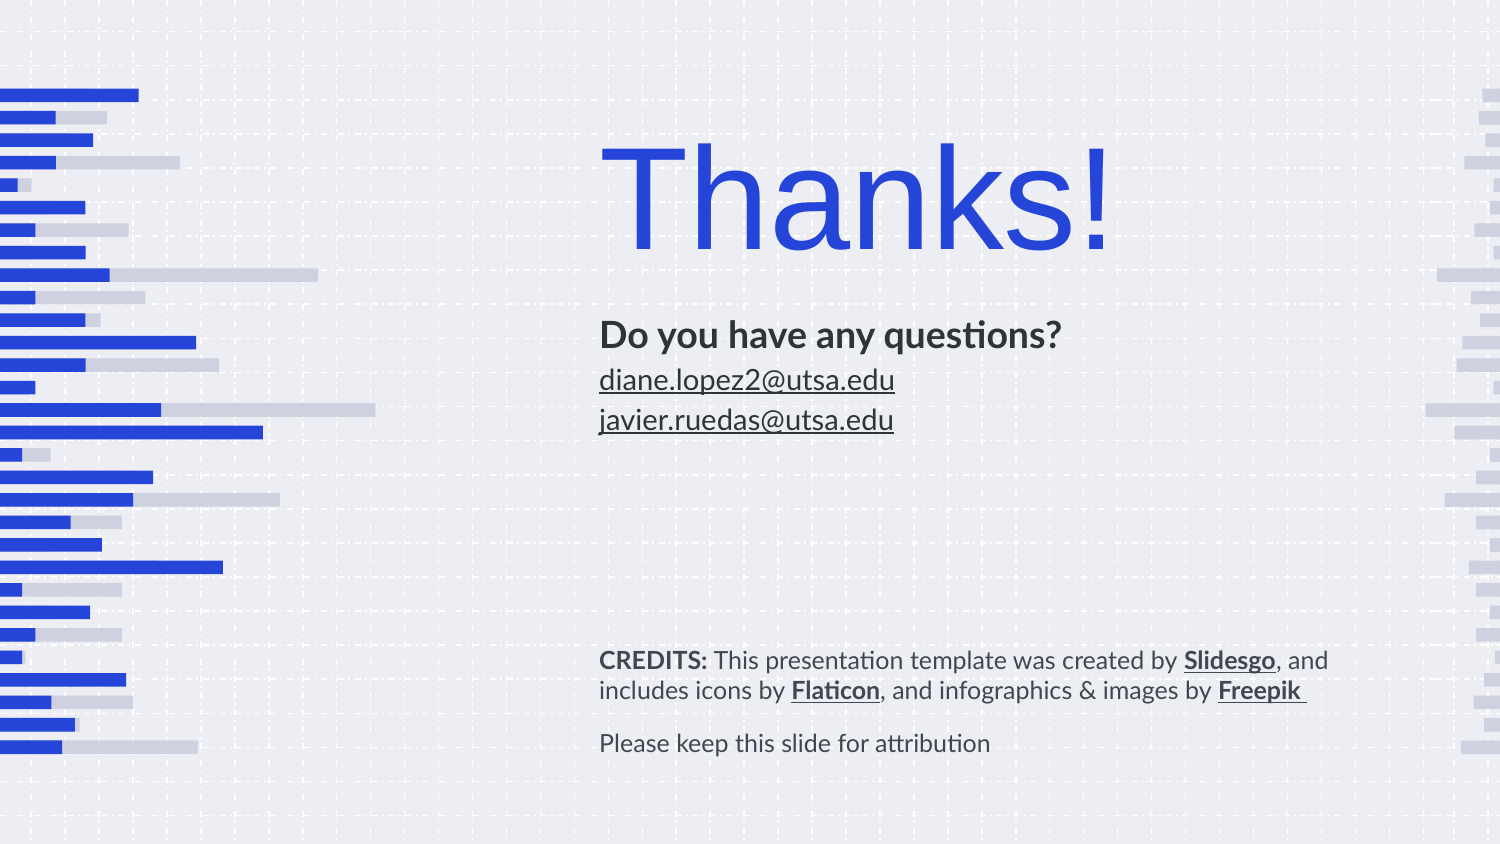

# Thanks!

Do you have any questions?
diane.lopez2@utsa.edu
javier.ruedas@utsa.edu

Please keep this slide for attribution